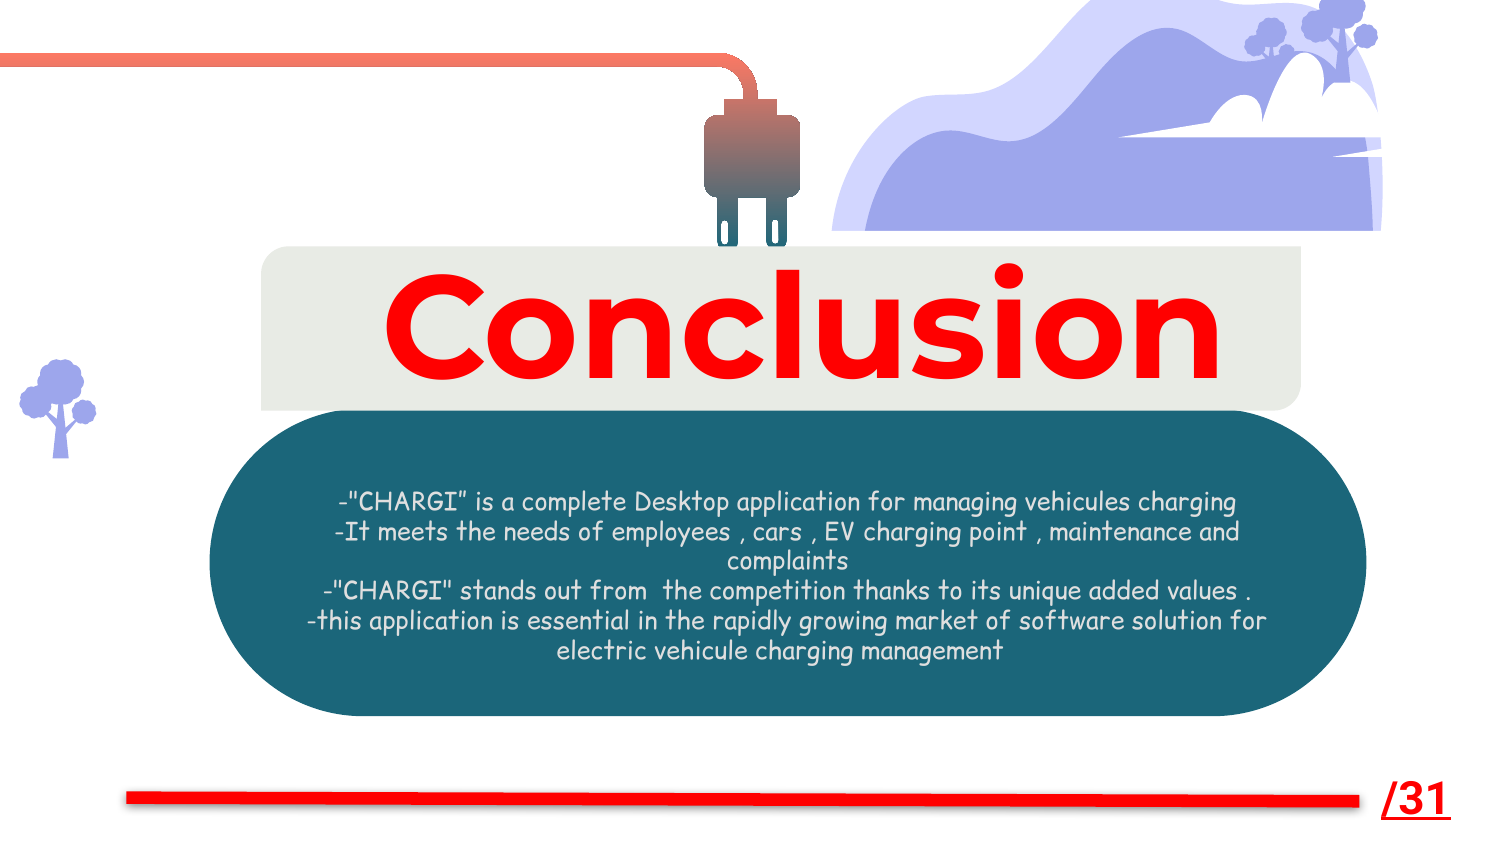

Conclusion

-"CHARGI” is a complete Desktop application for managing vehicules charging
-It meets the needs of employees , cars , EV charging point , maintenance and complaints
-"CHARGI" stands out from  the competition thanks to its unique added values .
-this application is essential in the rapidly growing market of software solution for electric vehicule charging management
/31